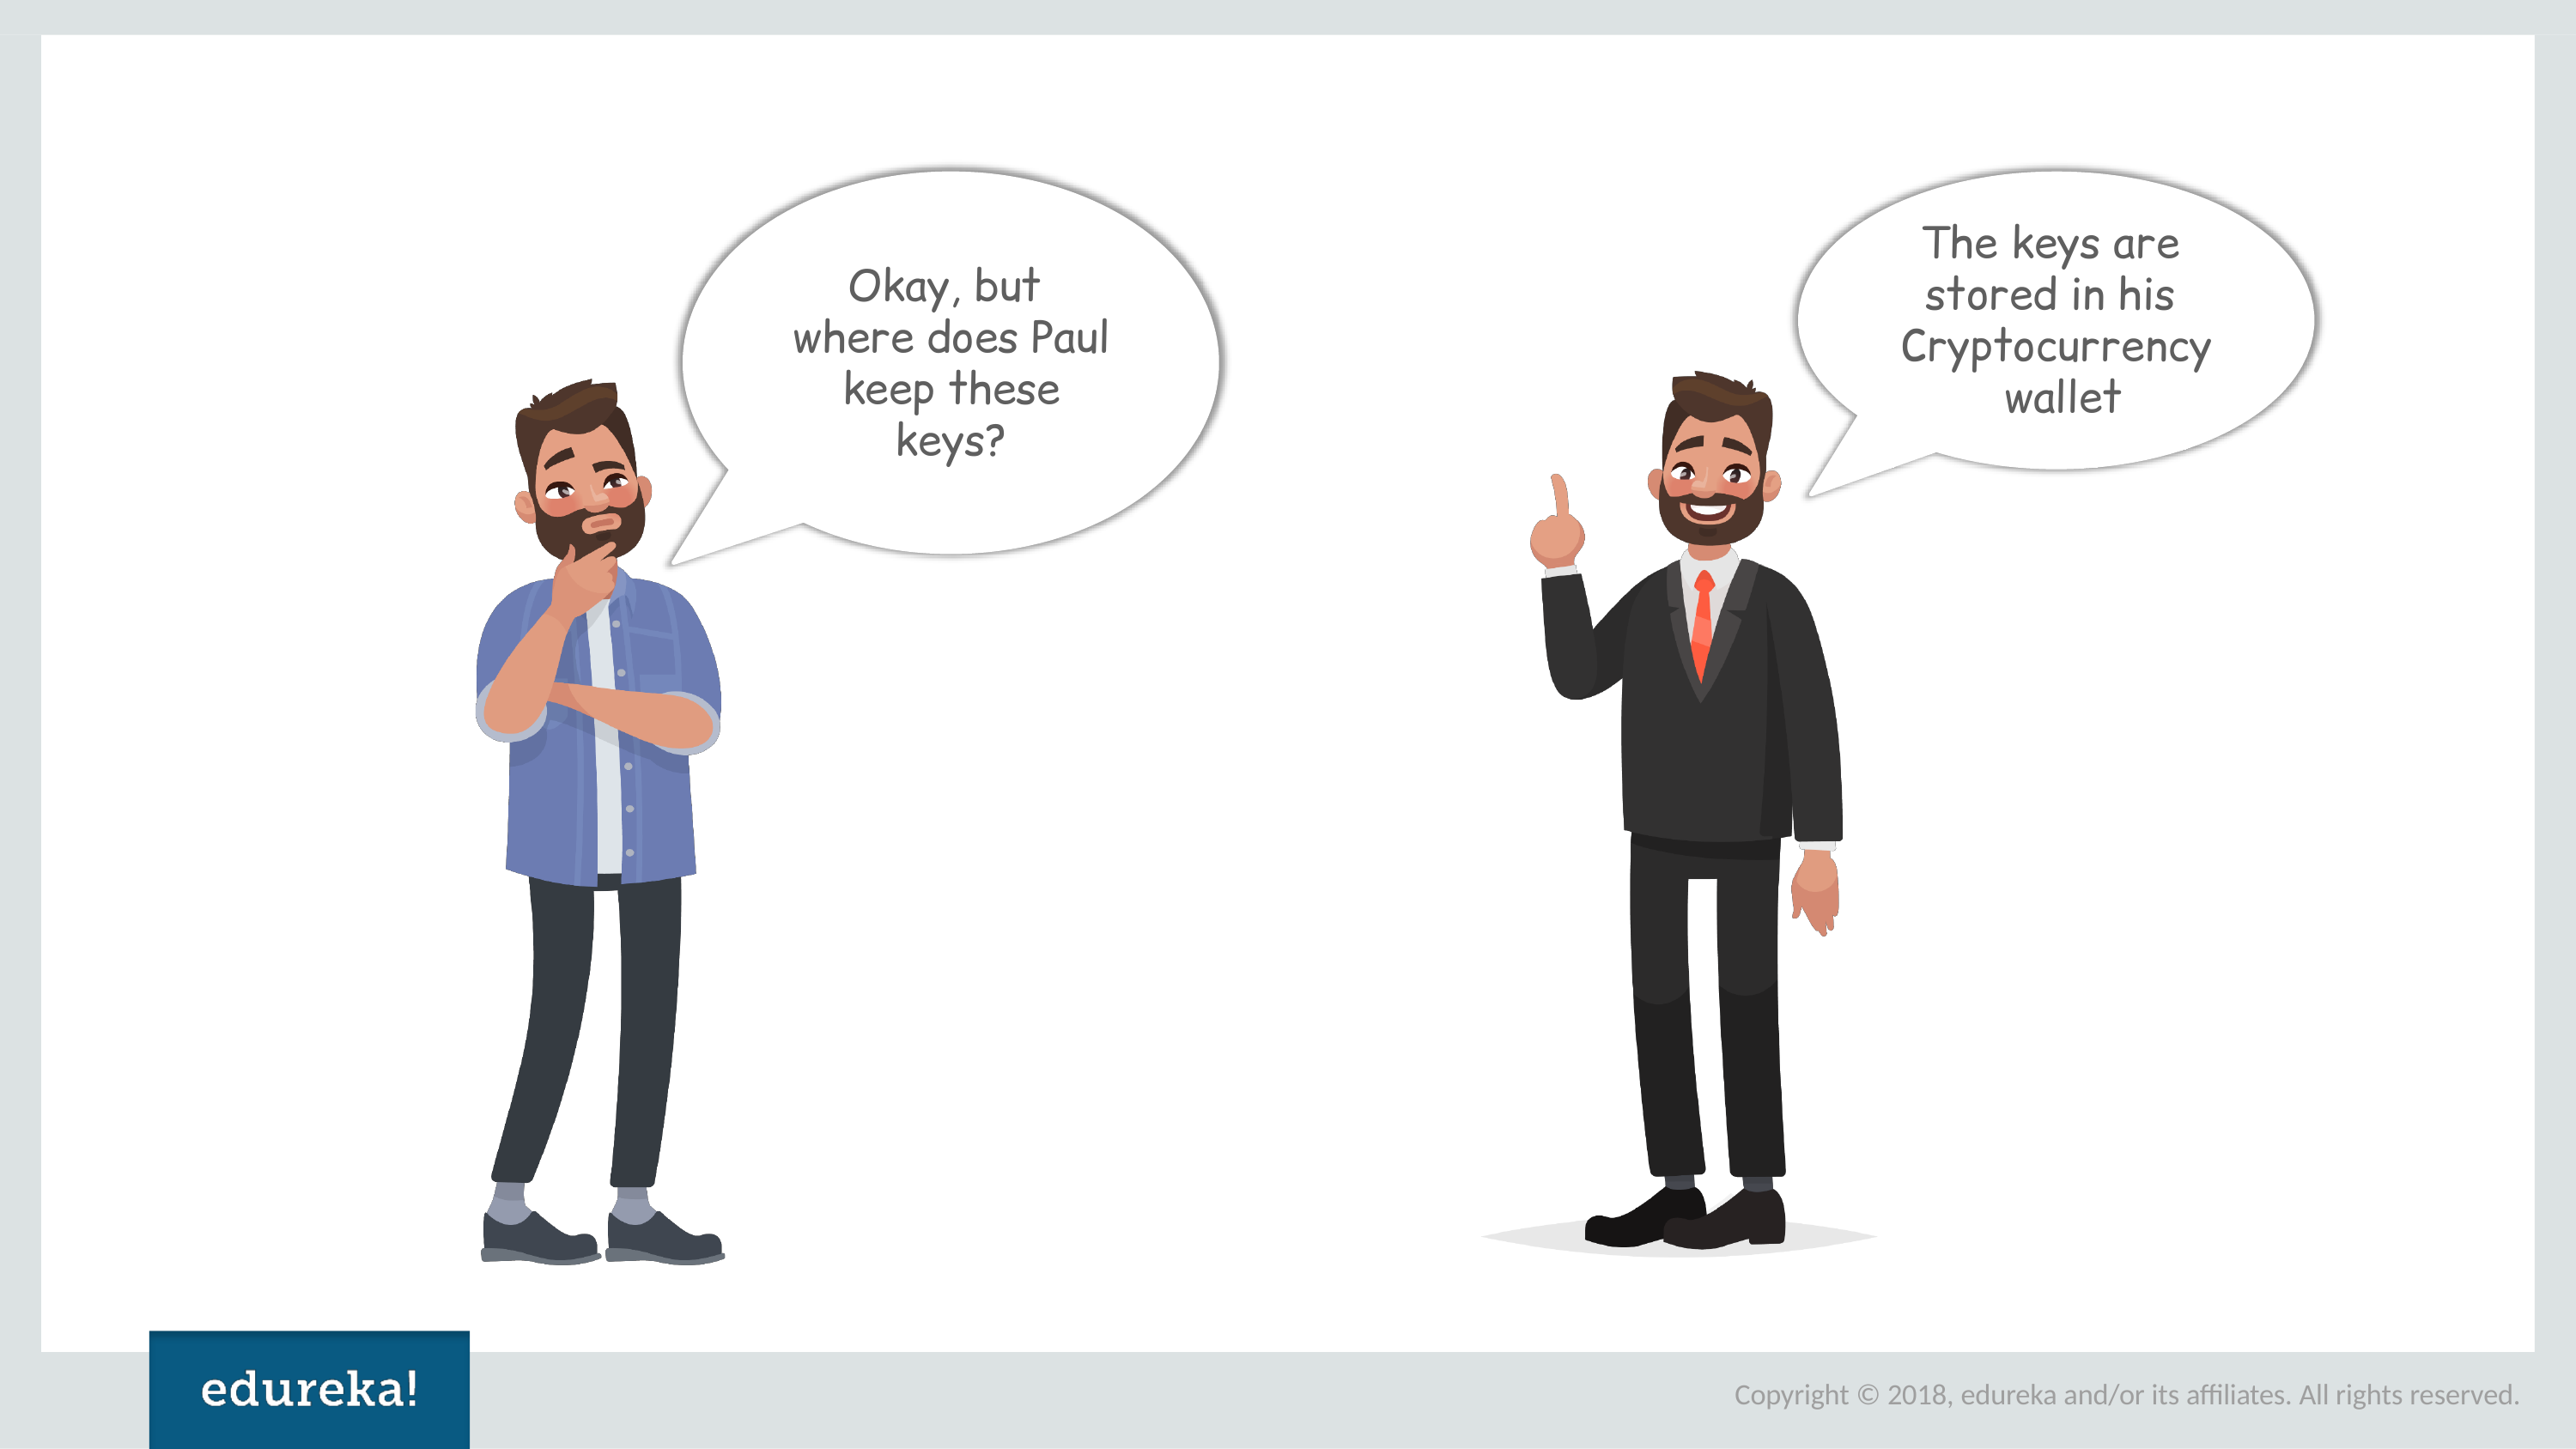

The keys are  stored in his  Cryptocurrency  wallet
Okay, but  where does Paul  keep these  keys?

Copyright © 2018, edureka and/or its affiliates. All rights reserved.